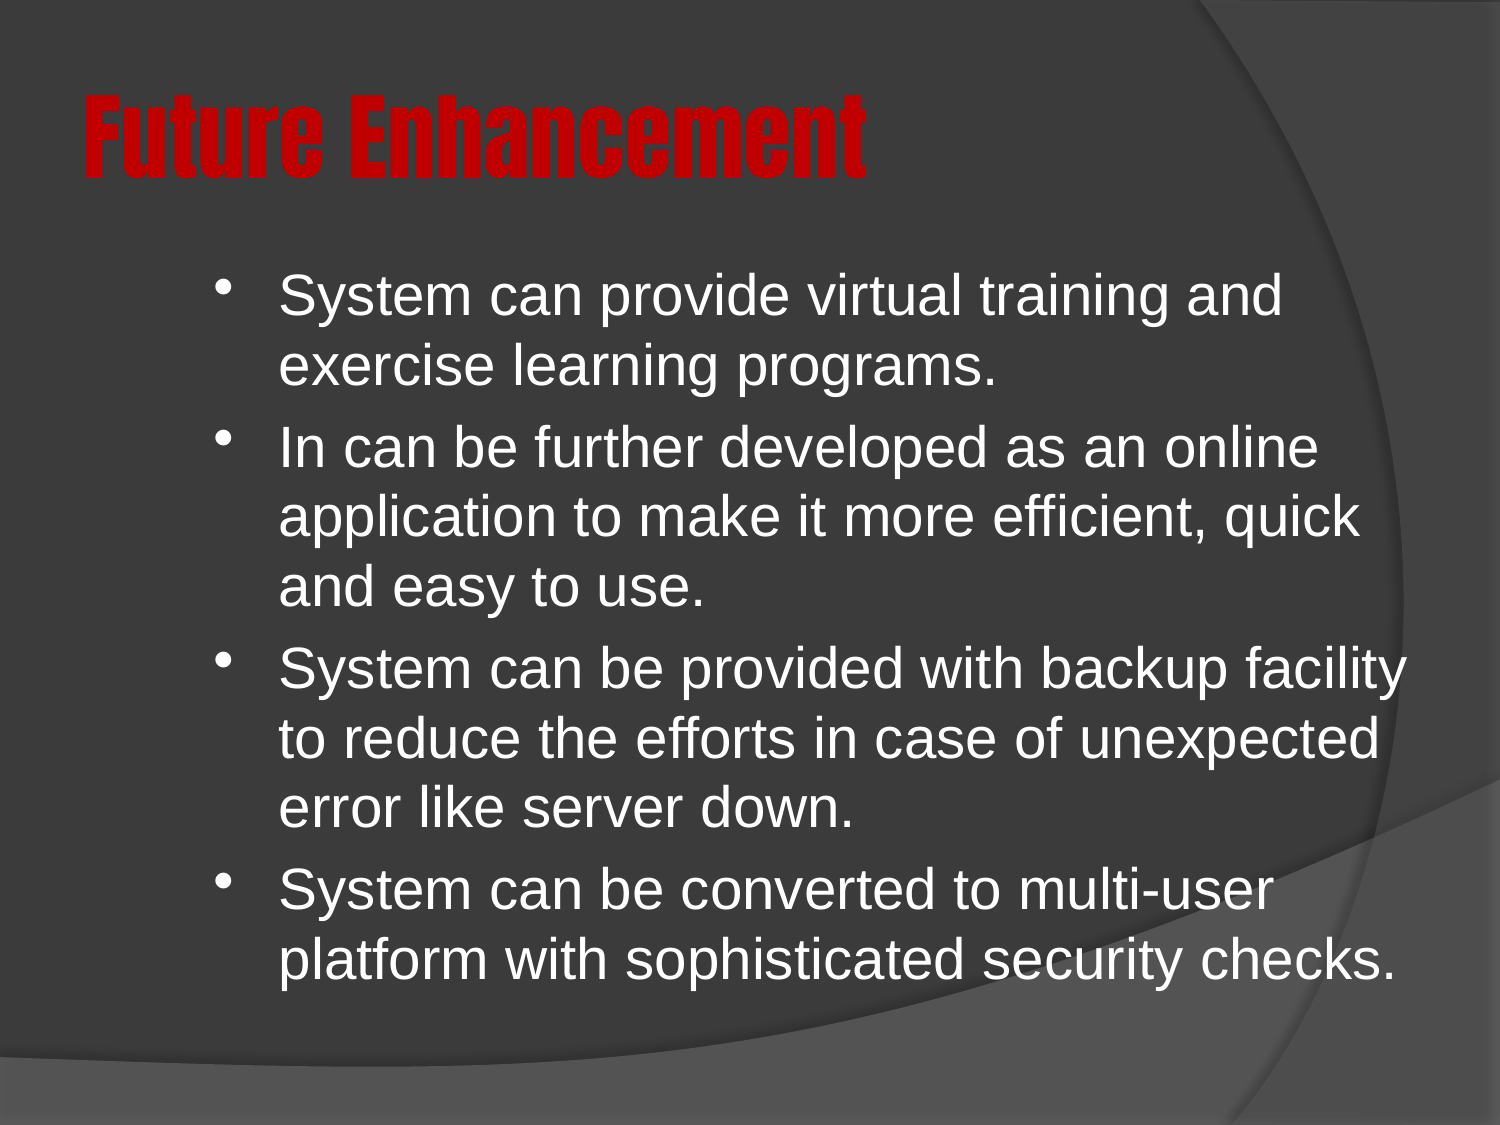

# Future Enhancement
System can provide virtual training and exercise learning programs.
In can be further developed as an online application to make it more efficient, quick and easy to use.
System can be provided with backup facility to reduce the efforts in case of unexpected error like server down.
System can be converted to multi-user platform with sophisticated security checks.